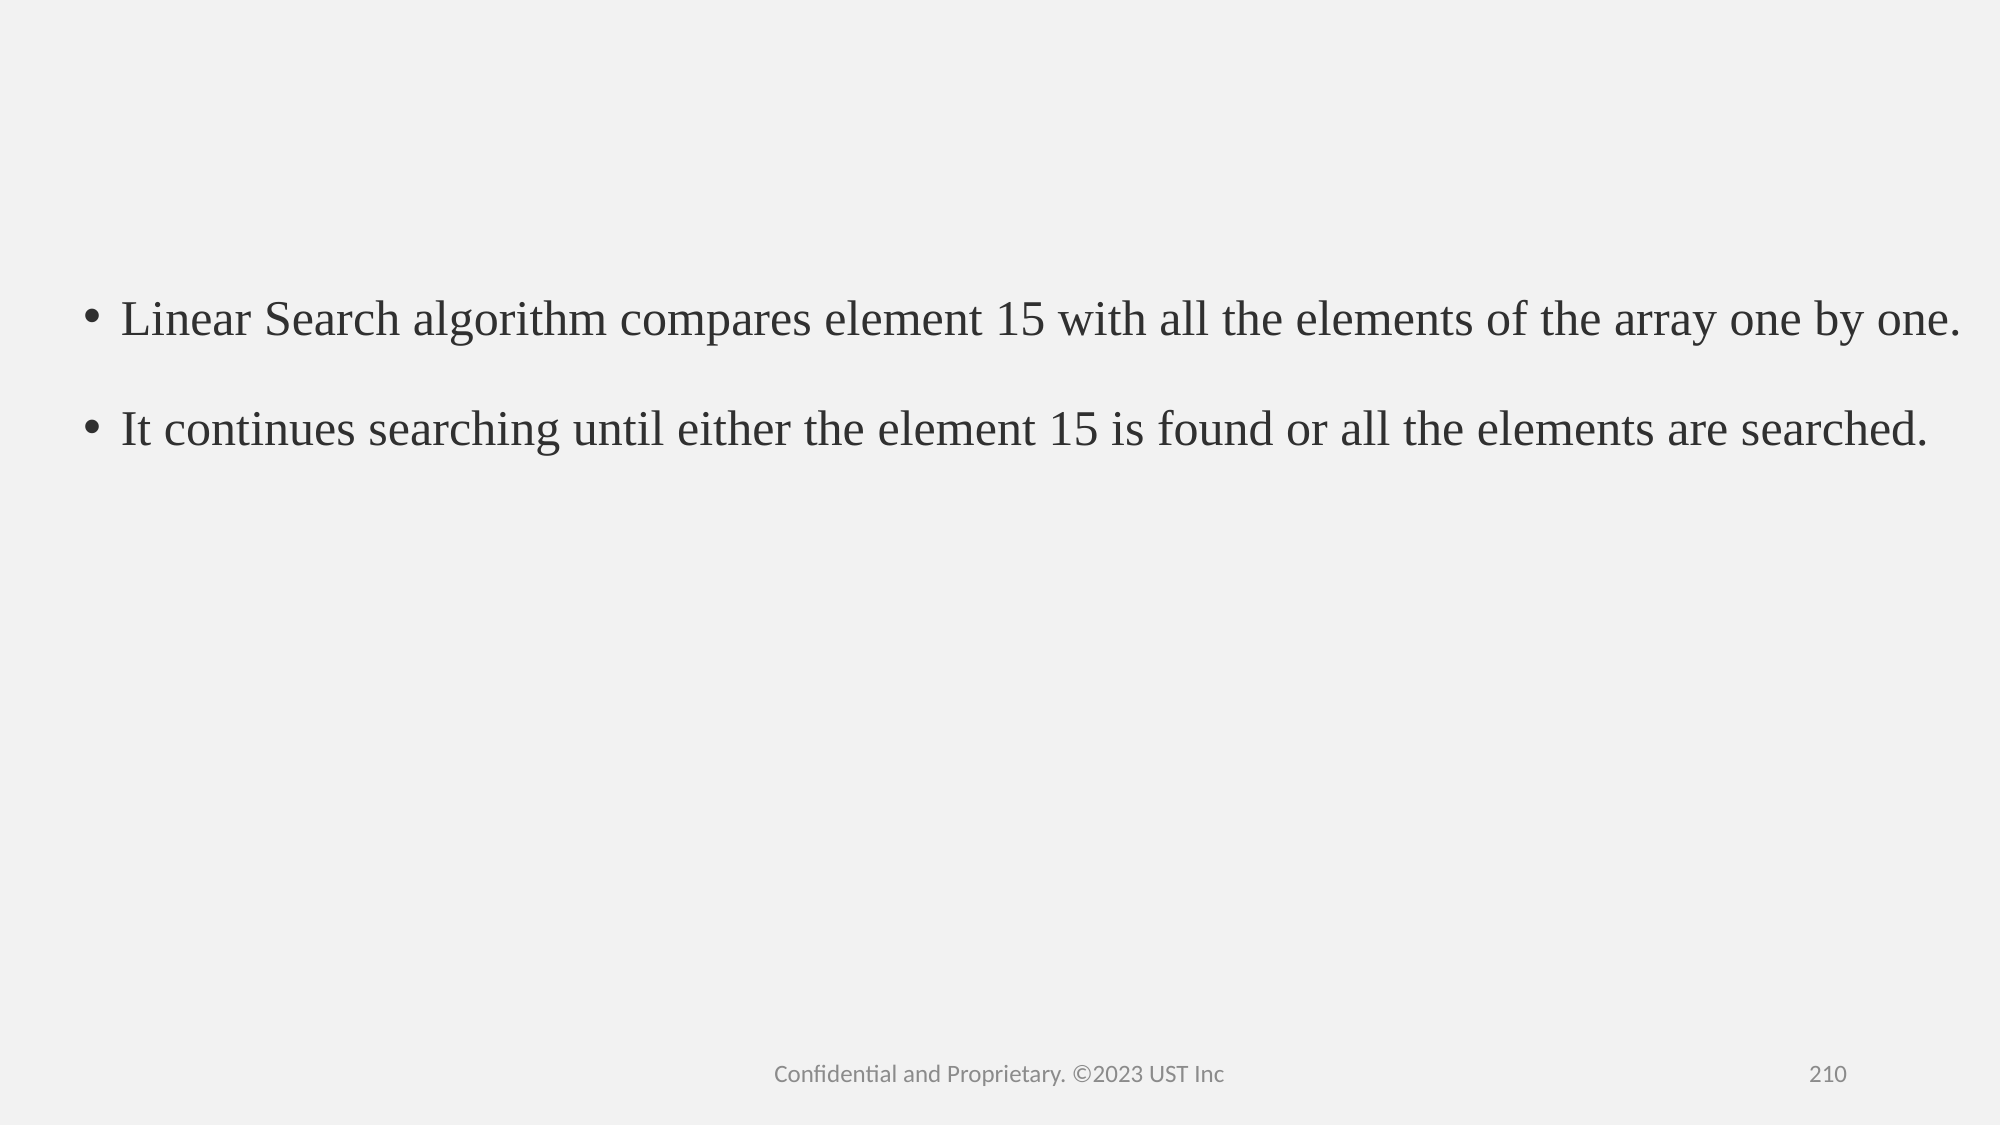

Linear Search algorithm compares element 15 with all the elements of the array one by one.
It continues searching until either the element 15 is found or all the elements are searched.

Confidential and Proprietary. ©2023 UST Inc
210